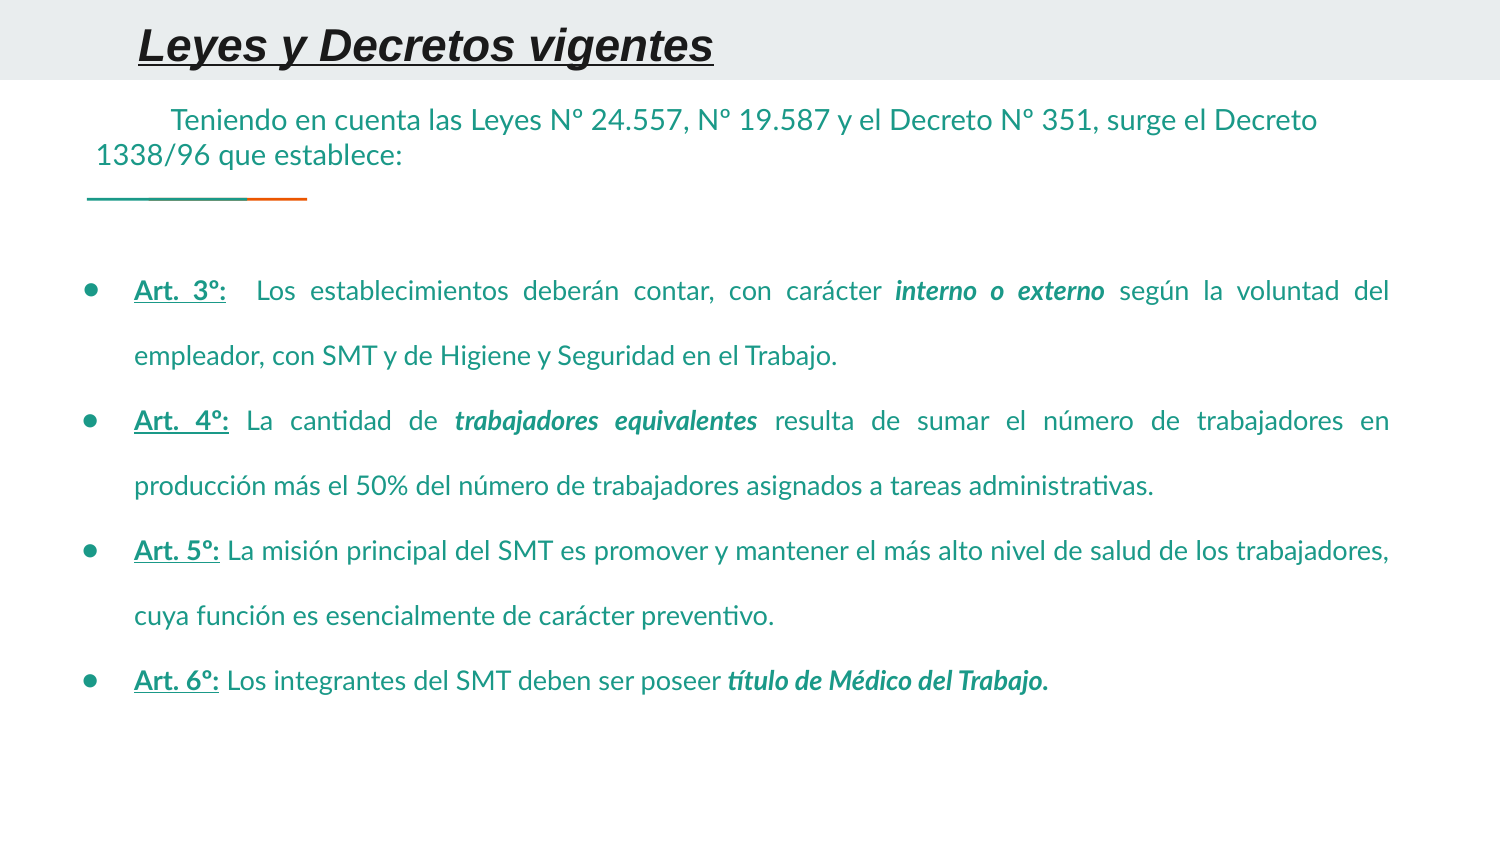

# Leyes y Decretos vigentes
Teniendo en cuenta las Leyes Nº 24.557, Nº 19.587 y el Decreto Nº 351, surge el Decreto 1338/96 que establece:
Art. 3º:  Los establecimientos deberán contar, con carácter interno o externo según la voluntad del empleador, con SMT y de Higiene y Seguridad en el Trabajo.
Art. 4º: La cantidad de trabajadores equivalentes resulta de sumar el número de trabajadores en producción más el 50% del número de trabajadores asignados a tareas administrativas.
Art. 5º: La misión principal del SMT es promover y mantener el más alto nivel de salud de los trabajadores, cuya función es esencialmente de carácter preventivo.
Art. 6º: Los integrantes del SMT deben ser poseer título de Médico del Trabajo.